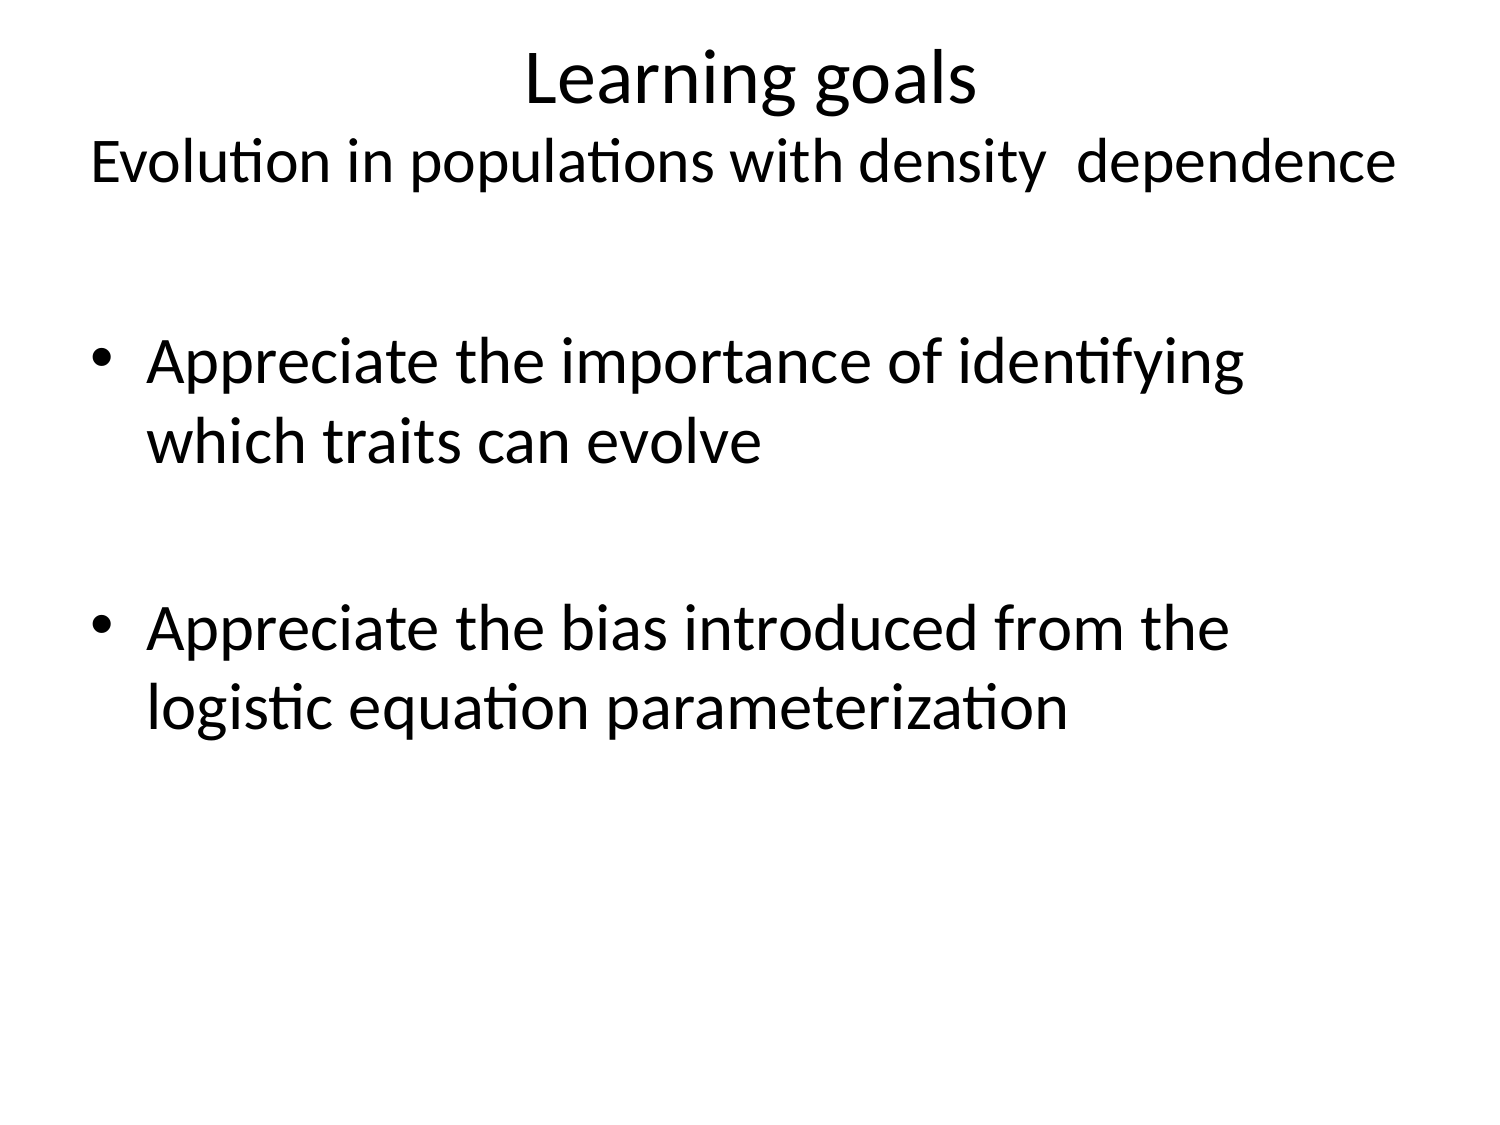

# Learning goals Evolution in populations with density  dependence

Appreciate the importance of identifying which traits can evolve

Appreciate the bias introduced from the logistic equation parameterization